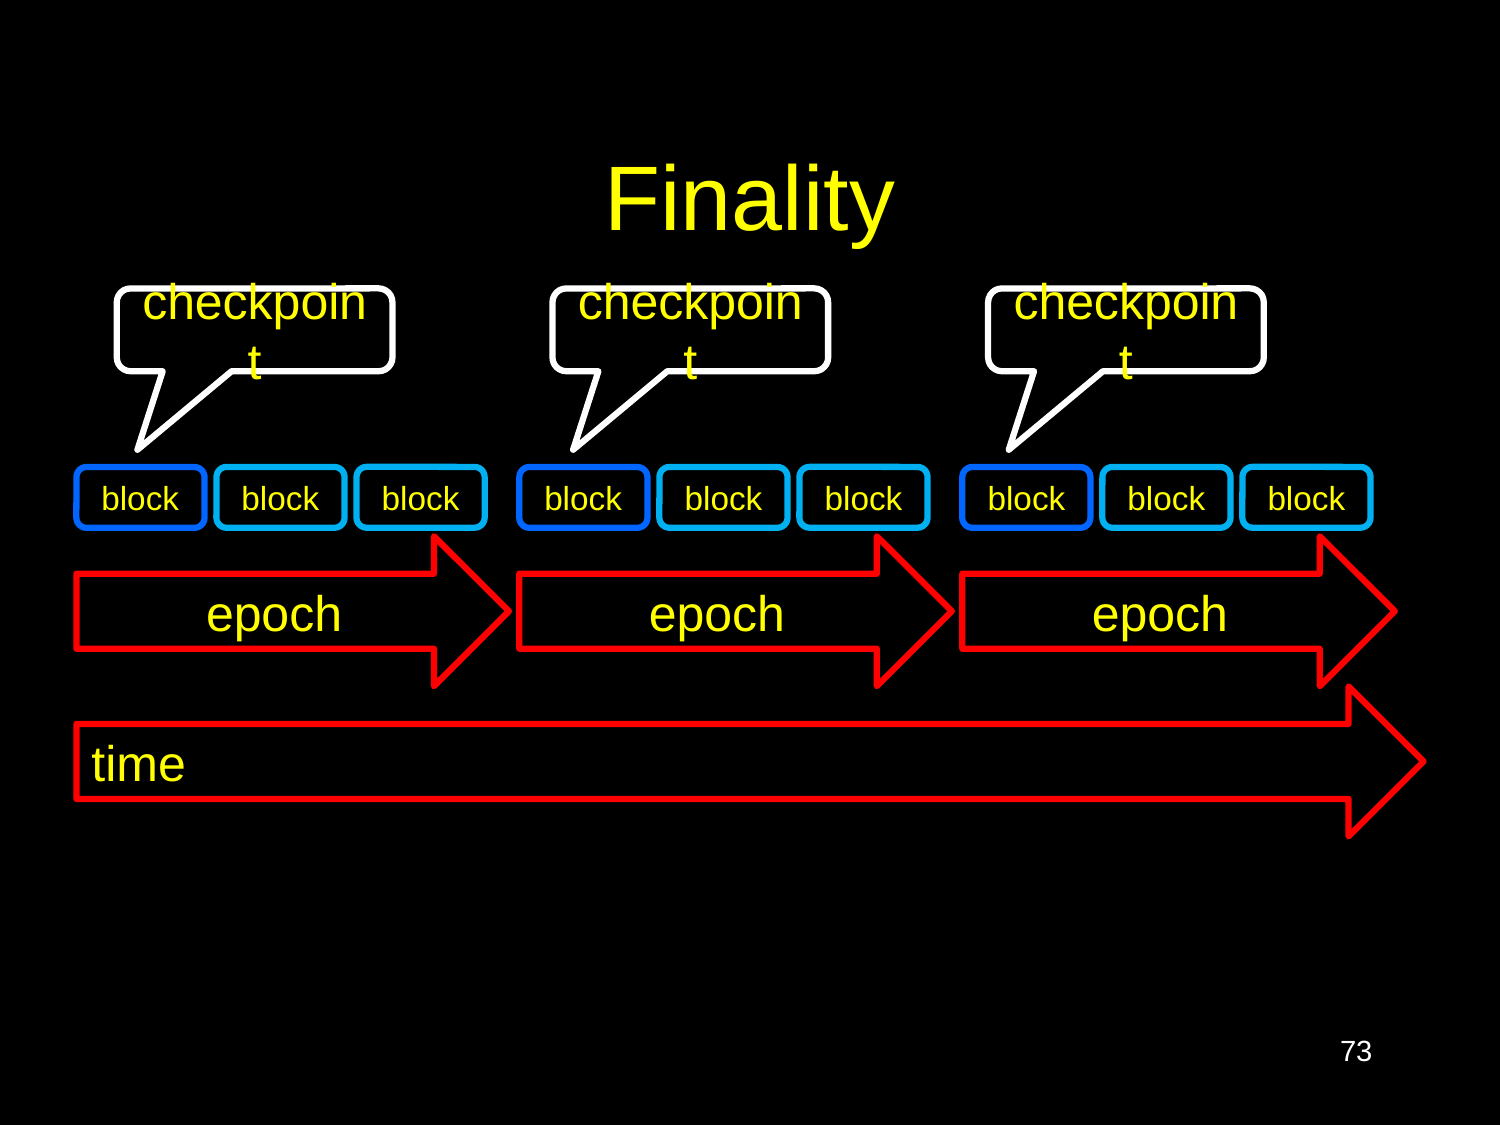

# Finality
checkpoint
checkpoint
checkpoint
block
block
block
block
block
block
block
block
block
epoch
epoch
epoch
time
73